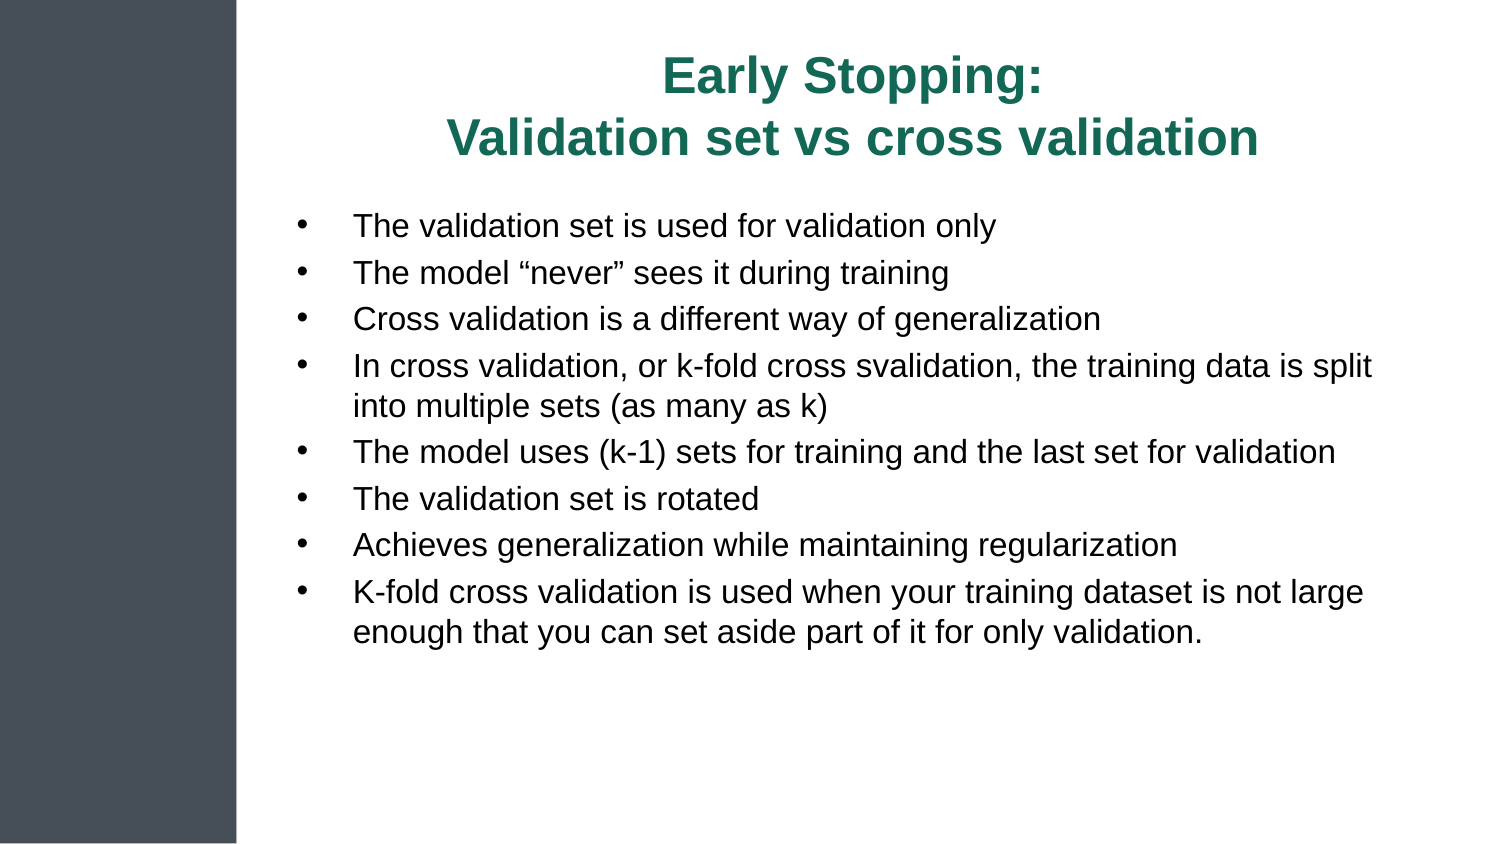

# Early Stopping: Validation set vs cross validation
The validation set is used for validation only
The model “never” sees it during training
Cross validation is a different way of generalization
In cross validation, or k-fold cross svalidation, the training data is split into multiple sets (as many as k)
The model uses (k-1) sets for training and the last set for validation
The validation set is rotated
Achieves generalization while maintaining regularization
K-fold cross validation is used when your training dataset is not large enough that you can set aside part of it for only validation.